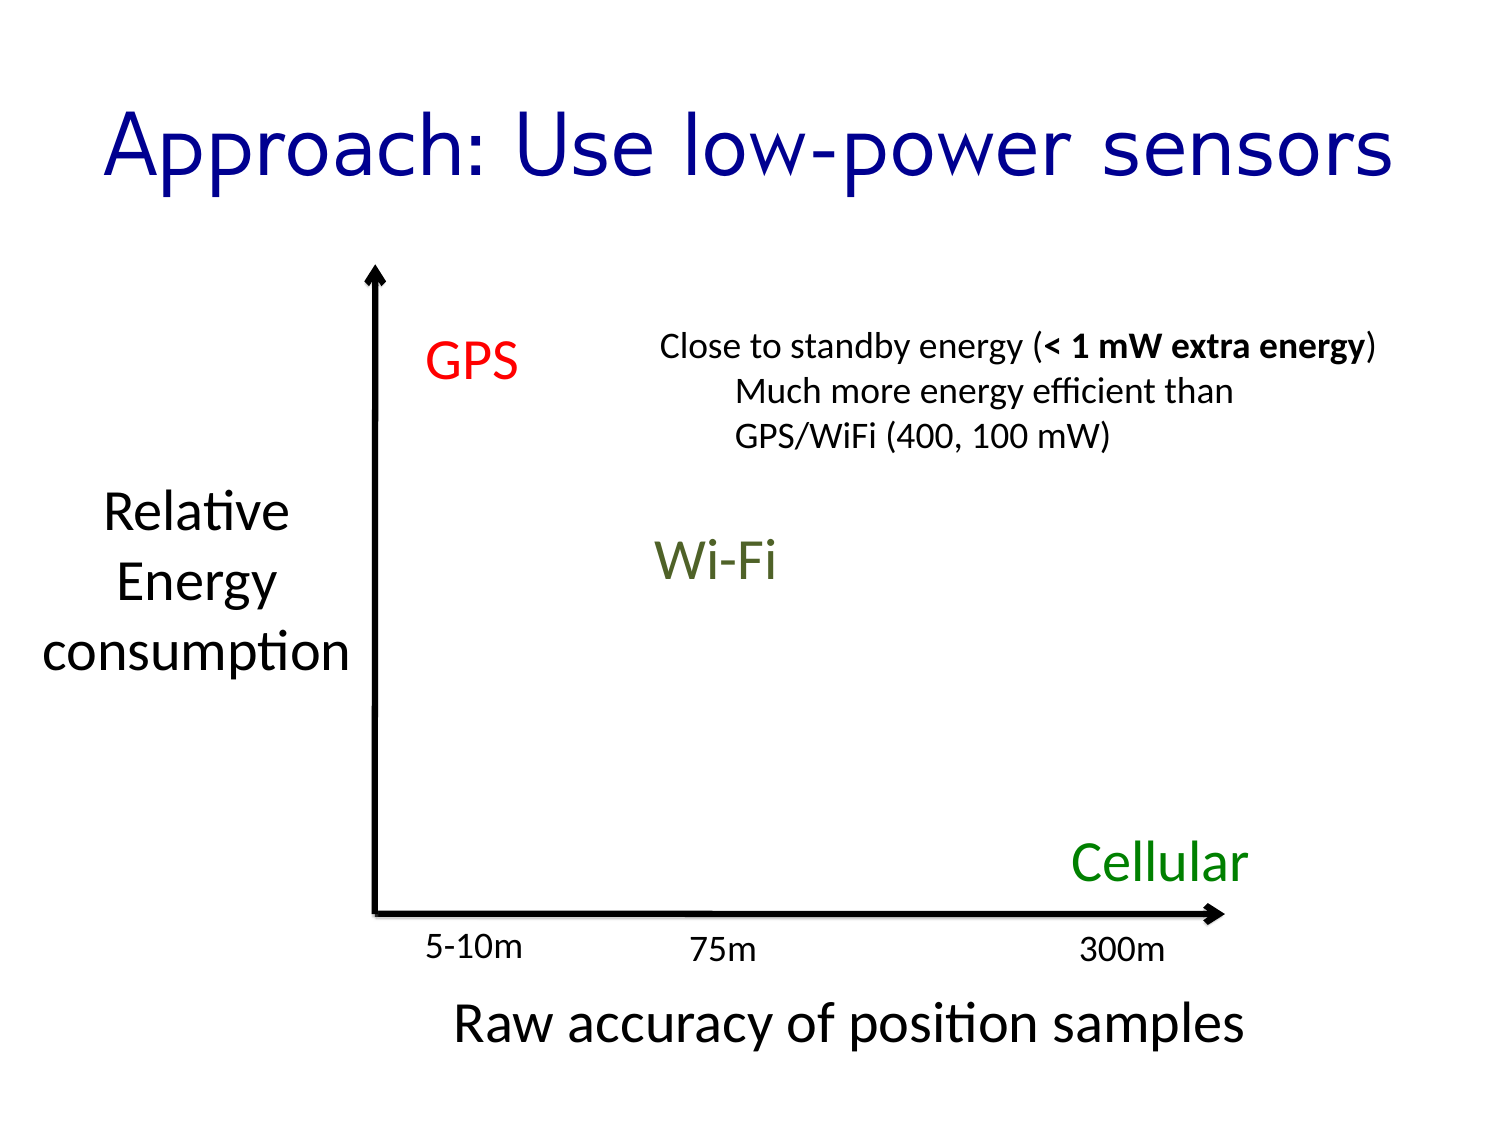

# Approach: Use low-power sensors
GPS
Close to standby energy (< 1 mW extra energy)
Much more energy efficient than GPS/WiFi (400, 100 mW)
Relative
Energy
consumption
Wi-Fi
Cellular
5-10m
75m
300m
Raw accuracy of position samples